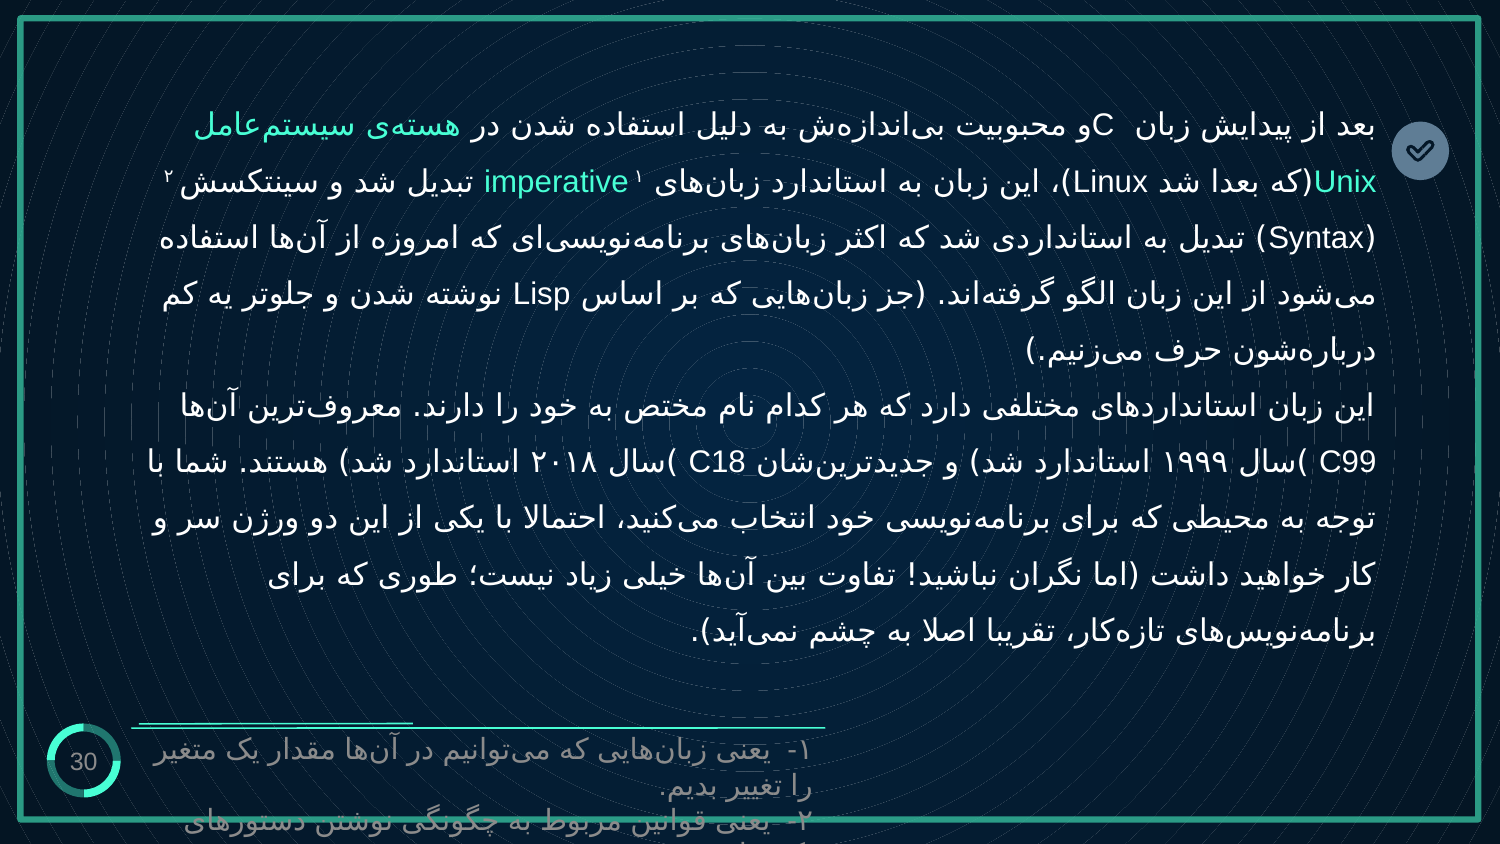

بعد از پیدایش زبان  Cو محبوبیت بی‌اندازه‌ش به دلیل استفاده شدن در هسته‌ی سیستم‌عامل  Unix(که بعدا شد Linux)، این زبان به استاندارد زبان‌های imperative ۱ تبدیل شد و سینتکسش ۲ (Syntax) تبدیل به استانداردی شد که اکثر زبان‌های برنامه‌نویسی‌ای که امروزه از آن‌ها استفاده می‌شود از این زبان الگو گرفته‌اند. (جز زبان‌هایی که بر اساس Lisp نوشته شدن و جلوتر یه کم درباره‌شون حرف می‌زنیم.)
این زبان استانداردهای مختلفی دارد که هر کدام نام مختص به خود را دارند. معروف‌ترین آن‌ها C99 )سال ۱۹۹۹ استاندارد شد) و جدیدترین‌شان C18 )سال ۲۰۱۸ استاندارد شد) هستند. شما با توجه به محیطی که برای برنامه‌نویسی خود انتخاب می‌کنید، احتمالا با یکی از این دو ورژن سر و کار خواهید داشت (اما نگران نباشید! تفاوت بین آن‌ها خیلی زیاد نیست؛ طوری که برای برنامه‌نویس‌های تازه‌کار، تقریبا اصلا به چشم نمی‌آید).

30
۱-  یعنی زبان‌هایی که می‌توانیم در آن‌ها مقدار یک متغیر را تغییر بدیم.
۲-  یعنی قوانین مربوط به چگونگی نوشتن دستورهای یک زبان